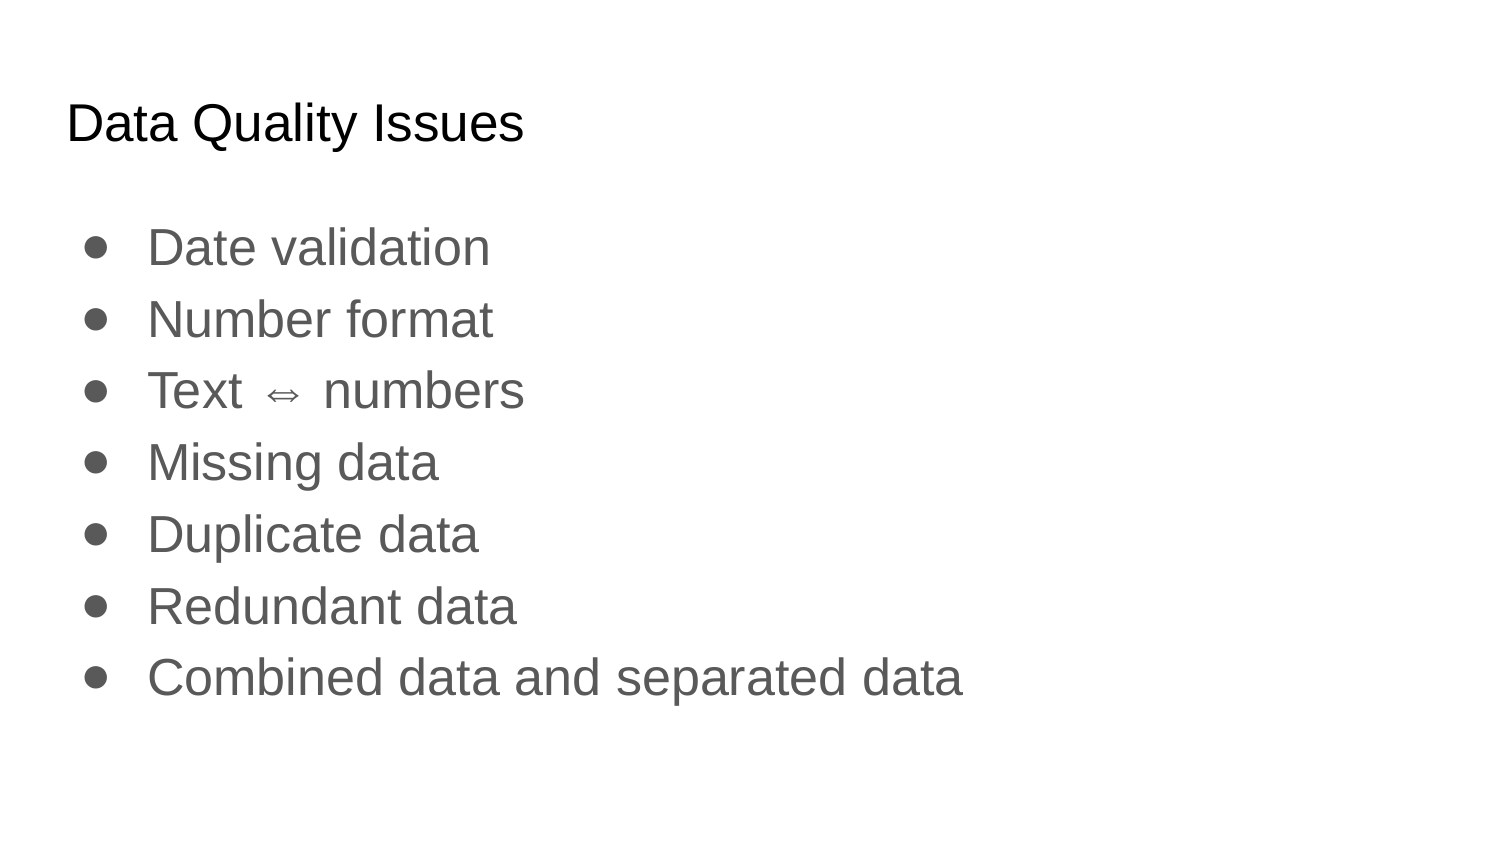

# Data Quality Issues
Date validation
Number format
Text ⇔ numbers
Missing data
Duplicate data
Redundant data
Combined data and separated data